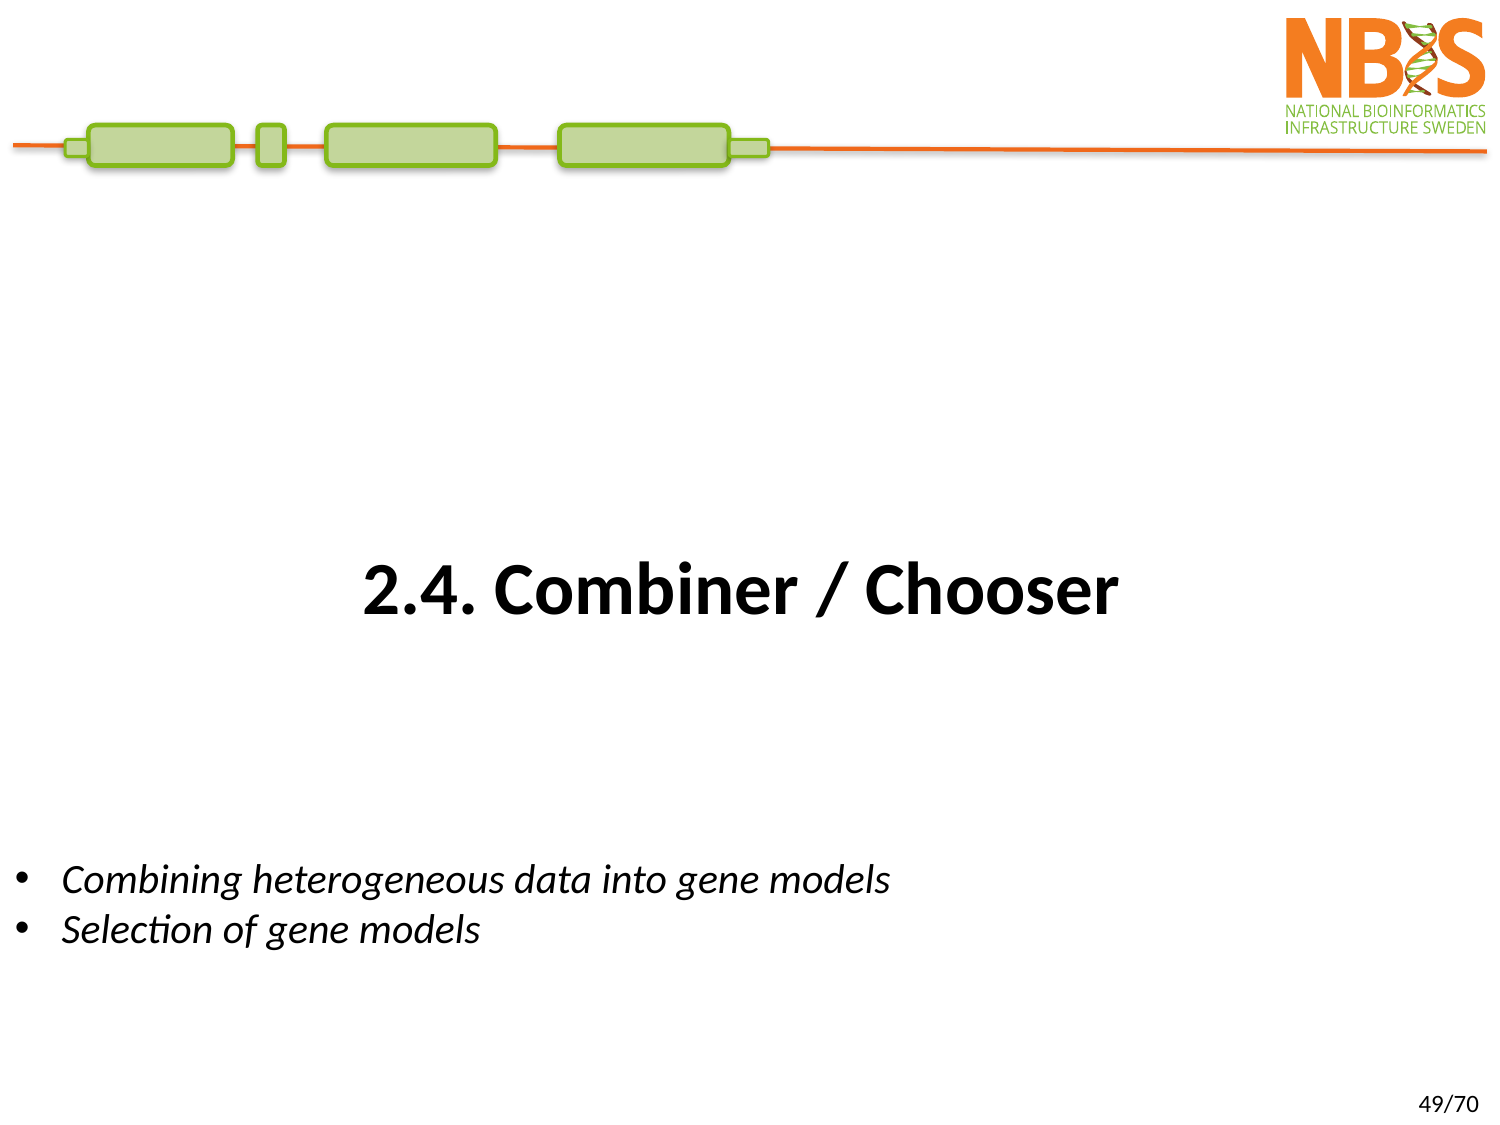

2.4. Combiner / Chooser
Combining heterogeneous data into gene models
Selection of gene models
49/70